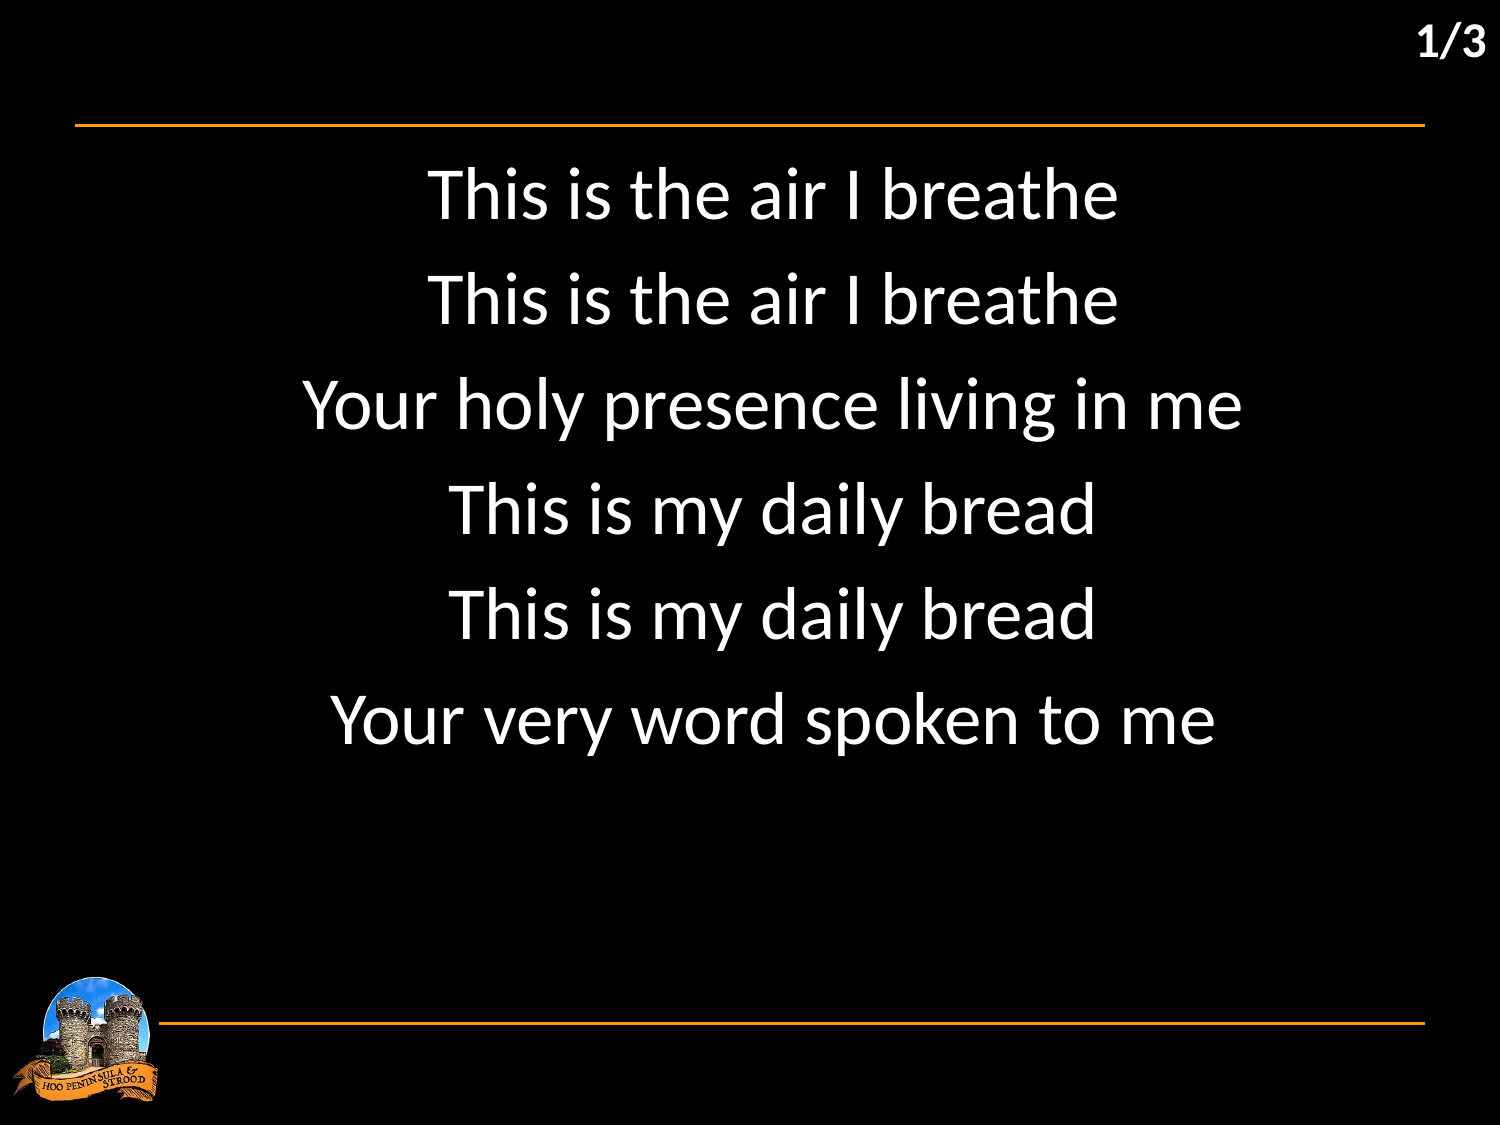

1/3
This is the air I breathe
This is the air I breathe
Your holy presence living in me
This is my daily bread
This is my daily bread
Your very word spoken to me